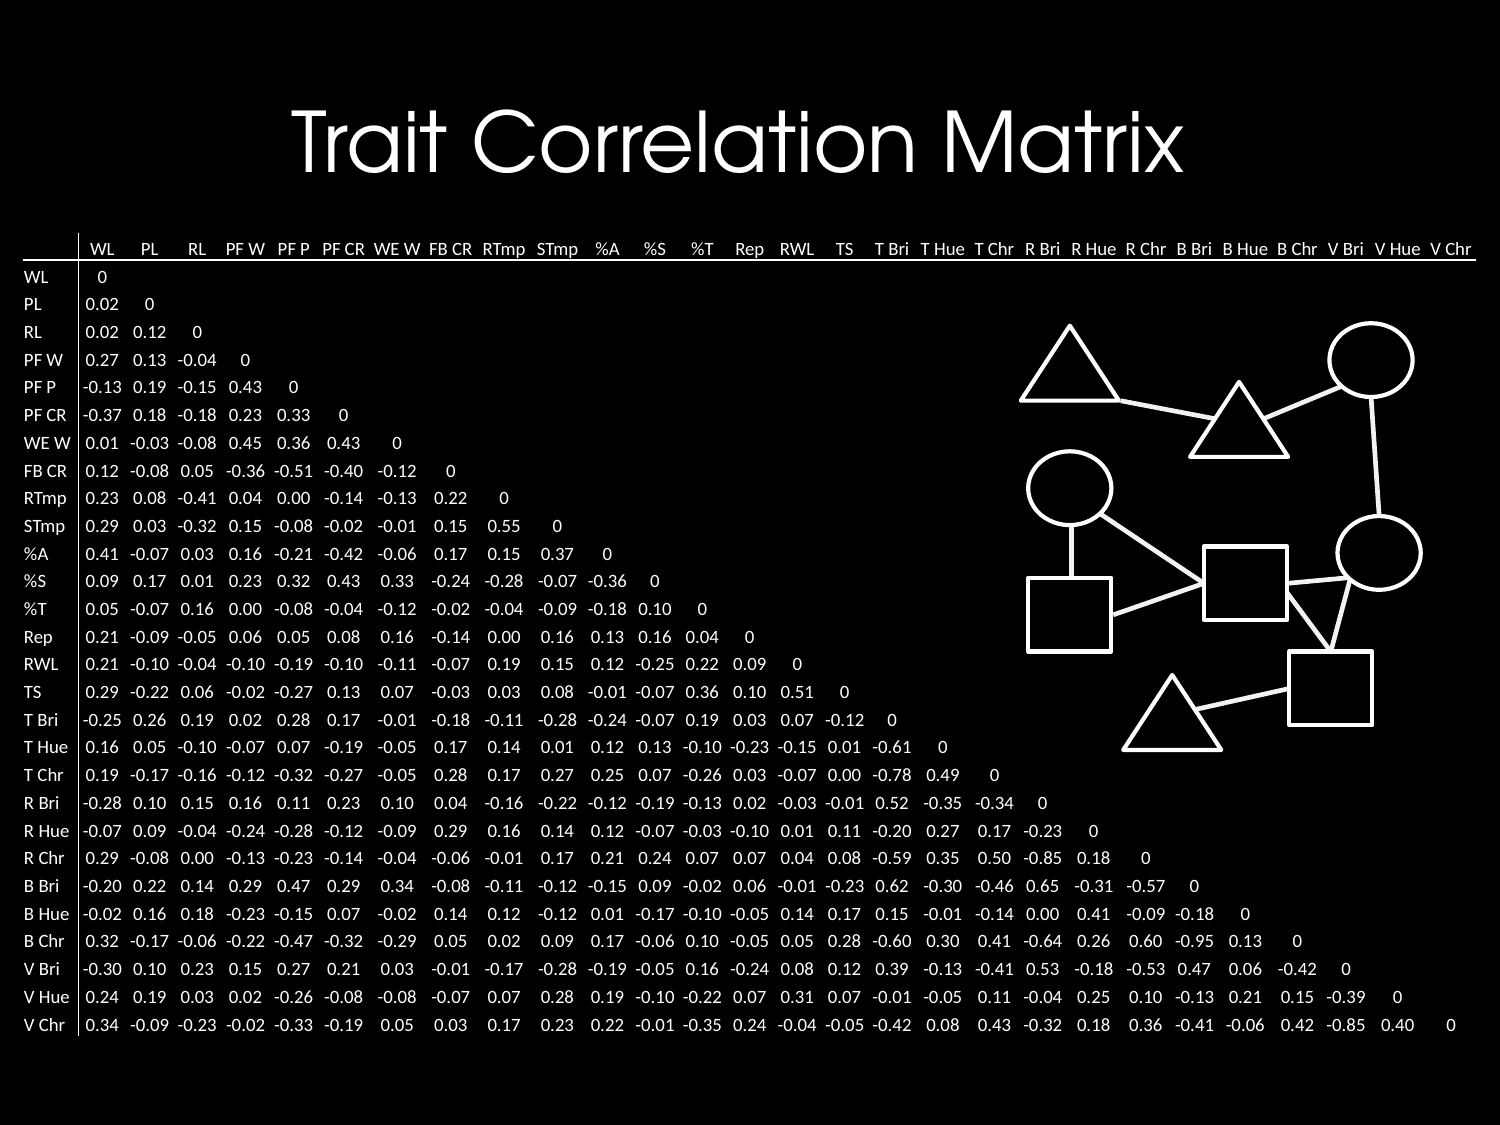

# Trait Correlation Matrix
|  | WL | PL | RL | PF W | PF P | PF CR | WE W | FB CR | RTmp | STmp | %A | %S | %T | Rep | RWL | TS | T Bri | T Hue | T Chr | R Bri | R Hue | R Chr | B Bri | B Hue | B Chr | V Bri | V Hue | V Chr |
| --- | --- | --- | --- | --- | --- | --- | --- | --- | --- | --- | --- | --- | --- | --- | --- | --- | --- | --- | --- | --- | --- | --- | --- | --- | --- | --- | --- | --- |
| WL | 0 |  |  |  |  |  |  |  |  |  |  |  |  |  |  |  |  |  |  |  |  |  |  |  |  |  |  |  |
| PL | 0.02 | 0 |  |  |  |  |  |  |  |  |  |  |  |  |  |  |  |  |  |  |  |  |  |  |  |  |  |  |
| RL | 0.02 | 0.12 | 0 |  |  |  |  |  |  |  |  |  |  |  |  |  |  |  |  |  |  |  |  |  |  |  |  |  |
| PF W | 0.27 | 0.13 | -0.04 | 0 |  |  |  |  |  |  |  |  |  |  |  |  |  |  |  |  |  |  |  |  |  |  |  |  |
| PF P | -0.13 | 0.19 | -0.15 | 0.43 | 0 |  |  |  |  |  |  |  |  |  |  |  |  |  |  |  |  |  |  |  |  |  |  |  |
| PF CR | -0.37 | 0.18 | -0.18 | 0.23 | 0.33 | 0 |  |  |  |  |  |  |  |  |  |  |  |  |  |  |  |  |  |  |  |  |  |  |
| WE W | 0.01 | -0.03 | -0.08 | 0.45 | 0.36 | 0.43 | 0 |  |  |  |  |  |  |  |  |  |  |  |  |  |  |  |  |  |  |  |  |  |
| FB CR | 0.12 | -0.08 | 0.05 | -0.36 | -0.51 | -0.40 | -0.12 | 0 |  |  |  |  |  |  |  |  |  |  |  |  |  |  |  |  |  |  |  |  |
| RTmp | 0.23 | 0.08 | -0.41 | 0.04 | 0.00 | -0.14 | -0.13 | 0.22 | 0 |  |  |  |  |  |  |  |  |  |  |  |  |  |  |  |  |  |  |  |
| STmp | 0.29 | 0.03 | -0.32 | 0.15 | -0.08 | -0.02 | -0.01 | 0.15 | 0.55 | 0 |  |  |  |  |  |  |  |  |  |  |  |  |  |  |  |  |  |  |
| %A | 0.41 | -0.07 | 0.03 | 0.16 | -0.21 | -0.42 | -0.06 | 0.17 | 0.15 | 0.37 | 0 |  |  |  |  |  |  |  |  |  |  |  |  |  |  |  |  |  |
| %S | 0.09 | 0.17 | 0.01 | 0.23 | 0.32 | 0.43 | 0.33 | -0.24 | -0.28 | -0.07 | -0.36 | 0 |  |  |  |  |  |  |  |  |  |  |  |  |  |  |  |  |
| %T | 0.05 | -0.07 | 0.16 | 0.00 | -0.08 | -0.04 | -0.12 | -0.02 | -0.04 | -0.09 | -0.18 | 0.10 | 0 |  |  |  |  |  |  |  |  |  |  |  |  |  |  |  |
| Rep | 0.21 | -0.09 | -0.05 | 0.06 | 0.05 | 0.08 | 0.16 | -0.14 | 0.00 | 0.16 | 0.13 | 0.16 | 0.04 | 0 |  |  |  |  |  |  |  |  |  |  |  |  |  |  |
| RWL | 0.21 | -0.10 | -0.04 | -0.10 | -0.19 | -0.10 | -0.11 | -0.07 | 0.19 | 0.15 | 0.12 | -0.25 | 0.22 | 0.09 | 0 |  |  |  |  |  |  |  |  |  |  |  |  |  |
| TS | 0.29 | -0.22 | 0.06 | -0.02 | -0.27 | 0.13 | 0.07 | -0.03 | 0.03 | 0.08 | -0.01 | -0.07 | 0.36 | 0.10 | 0.51 | 0 |  |  |  |  |  |  |  |  |  |  |  |  |
| T Bri | -0.25 | 0.26 | 0.19 | 0.02 | 0.28 | 0.17 | -0.01 | -0.18 | -0.11 | -0.28 | -0.24 | -0.07 | 0.19 | 0.03 | 0.07 | -0.12 | 0 |  |  |  |  |  |  |  |  |  |  |  |
| T Hue | 0.16 | 0.05 | -0.10 | -0.07 | 0.07 | -0.19 | -0.05 | 0.17 | 0.14 | 0.01 | 0.12 | 0.13 | -0.10 | -0.23 | -0.15 | 0.01 | -0.61 | 0 |  |  |  |  |  |  |  |  |  |  |
| T Chr | 0.19 | -0.17 | -0.16 | -0.12 | -0.32 | -0.27 | -0.05 | 0.28 | 0.17 | 0.27 | 0.25 | 0.07 | -0.26 | 0.03 | -0.07 | 0.00 | -0.78 | 0.49 | 0 |  |  |  |  |  |  |  |  |  |
| R Bri | -0.28 | 0.10 | 0.15 | 0.16 | 0.11 | 0.23 | 0.10 | 0.04 | -0.16 | -0.22 | -0.12 | -0.19 | -0.13 | 0.02 | -0.03 | -0.01 | 0.52 | -0.35 | -0.34 | 0 |  |  |  |  |  |  |  |  |
| R Hue | -0.07 | 0.09 | -0.04 | -0.24 | -0.28 | -0.12 | -0.09 | 0.29 | 0.16 | 0.14 | 0.12 | -0.07 | -0.03 | -0.10 | 0.01 | 0.11 | -0.20 | 0.27 | 0.17 | -0.23 | 0 |  |  |  |  |  |  |  |
| R Chr | 0.29 | -0.08 | 0.00 | -0.13 | -0.23 | -0.14 | -0.04 | -0.06 | -0.01 | 0.17 | 0.21 | 0.24 | 0.07 | 0.07 | 0.04 | 0.08 | -0.59 | 0.35 | 0.50 | -0.85 | 0.18 | 0 |  |  |  |  |  |  |
| B Bri | -0.20 | 0.22 | 0.14 | 0.29 | 0.47 | 0.29 | 0.34 | -0.08 | -0.11 | -0.12 | -0.15 | 0.09 | -0.02 | 0.06 | -0.01 | -0.23 | 0.62 | -0.30 | -0.46 | 0.65 | -0.31 | -0.57 | 0 |  |  |  |  |  |
| B Hue | -0.02 | 0.16 | 0.18 | -0.23 | -0.15 | 0.07 | -0.02 | 0.14 | 0.12 | -0.12 | 0.01 | -0.17 | -0.10 | -0.05 | 0.14 | 0.17 | 0.15 | -0.01 | -0.14 | 0.00 | 0.41 | -0.09 | -0.18 | 0 |  |  |  |  |
| B Chr | 0.32 | -0.17 | -0.06 | -0.22 | -0.47 | -0.32 | -0.29 | 0.05 | 0.02 | 0.09 | 0.17 | -0.06 | 0.10 | -0.05 | 0.05 | 0.28 | -0.60 | 0.30 | 0.41 | -0.64 | 0.26 | 0.60 | -0.95 | 0.13 | 0 |  |  |  |
| V Bri | -0.30 | 0.10 | 0.23 | 0.15 | 0.27 | 0.21 | 0.03 | -0.01 | -0.17 | -0.28 | -0.19 | -0.05 | 0.16 | -0.24 | 0.08 | 0.12 | 0.39 | -0.13 | -0.41 | 0.53 | -0.18 | -0.53 | 0.47 | 0.06 | -0.42 | 0 |  |  |
| V Hue | 0.24 | 0.19 | 0.03 | 0.02 | -0.26 | -0.08 | -0.08 | -0.07 | 0.07 | 0.28 | 0.19 | -0.10 | -0.22 | 0.07 | 0.31 | 0.07 | -0.01 | -0.05 | 0.11 | -0.04 | 0.25 | 0.10 | -0.13 | 0.21 | 0.15 | -0.39 | 0 |  |
| V Chr | 0.34 | -0.09 | -0.23 | -0.02 | -0.33 | -0.19 | 0.05 | 0.03 | 0.17 | 0.23 | 0.22 | -0.01 | -0.35 | 0.24 | -0.04 | -0.05 | -0.42 | 0.08 | 0.43 | -0.32 | 0.18 | 0.36 | -0.41 | -0.06 | 0.42 | -0.85 | 0.40 | 0 |